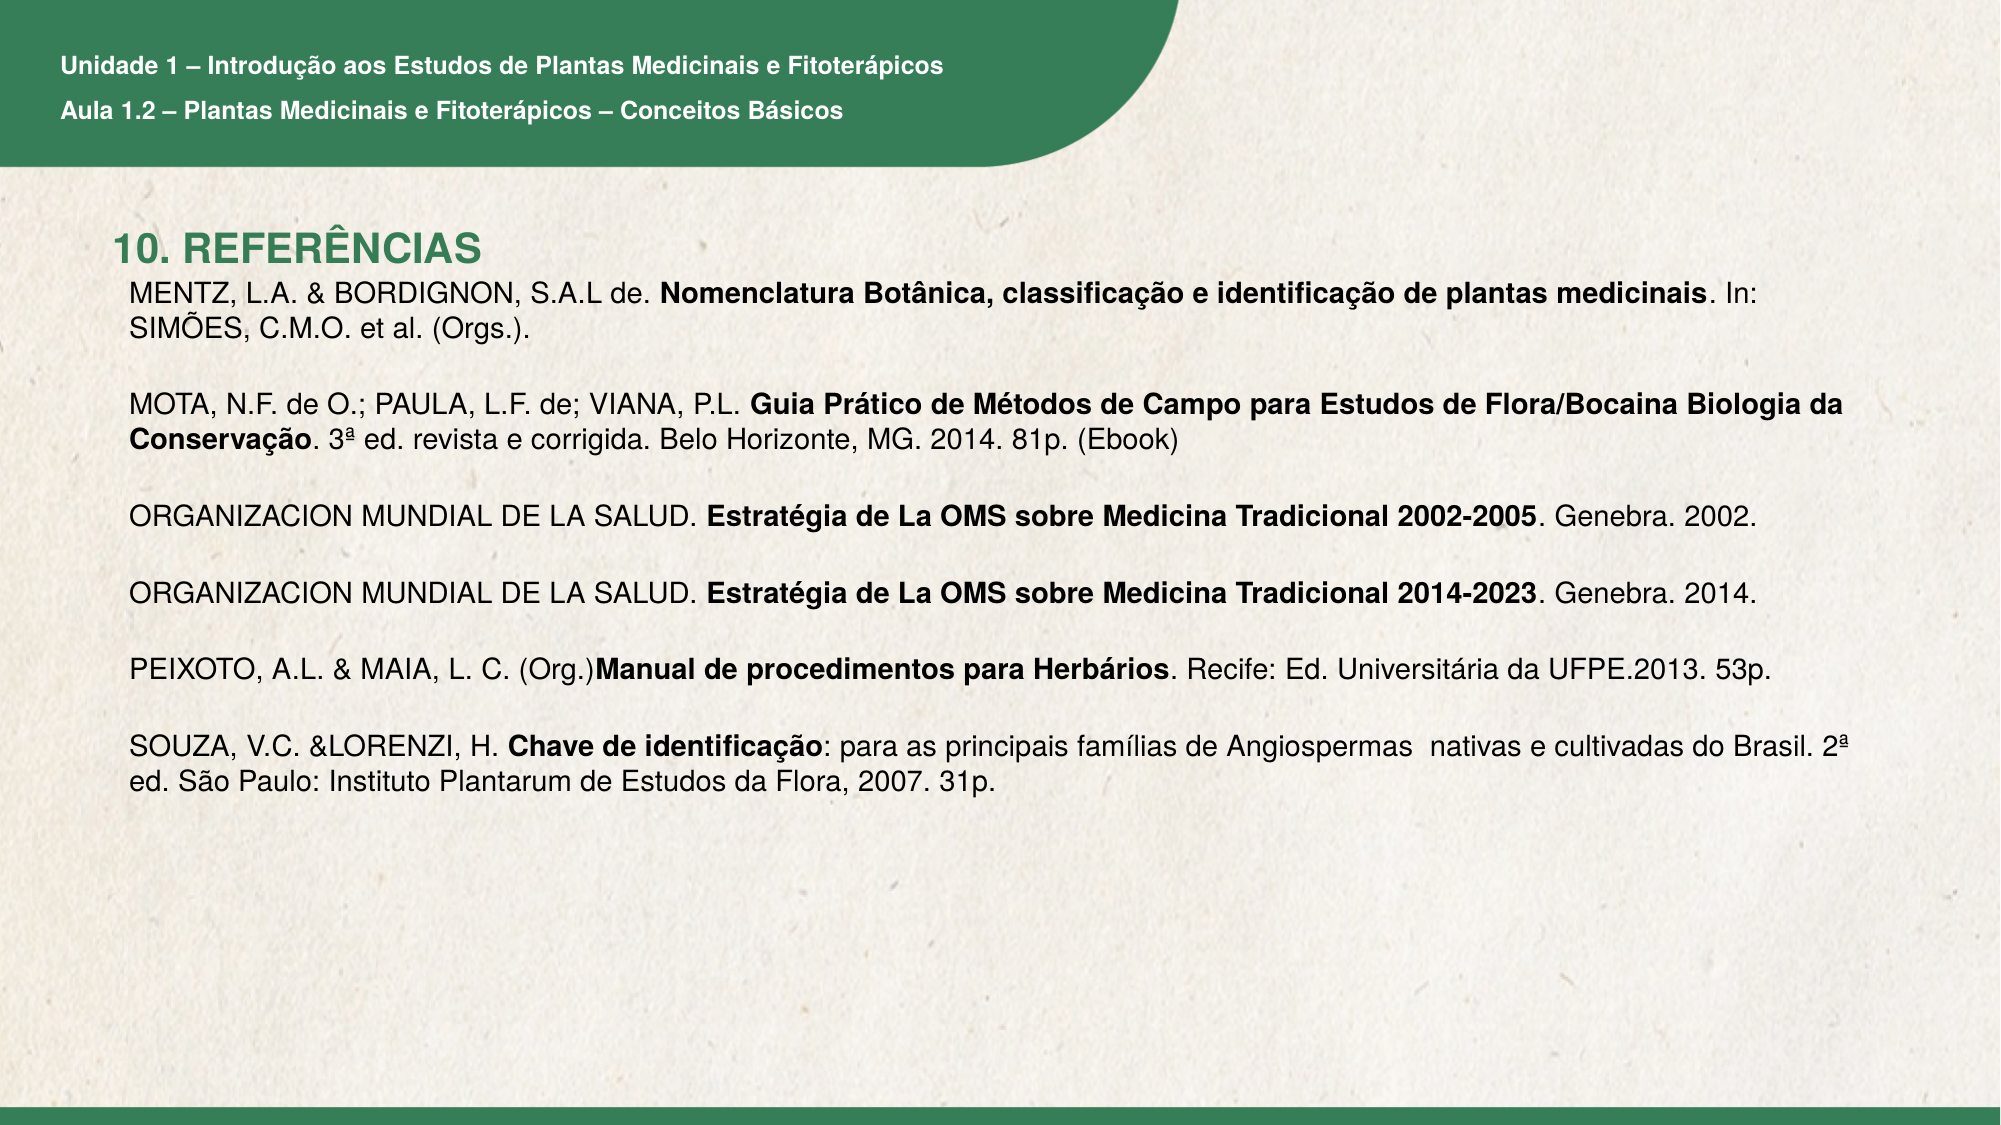

10. REFERÊNCIAS
MENTZ, L.A. & BORDIGNON, S.A.L de. Nomenclatura Botânica, classificação e identificação de plantas medicinais. In: SIMÕES, C.M.O. et al. (Orgs.).
MOTA, N.F. de O.; PAULA, L.F. de; VIANA, P.L. Guia Prático de Métodos de Campo para Estudos de Flora/Bocaina Biologia da Conservação. 3ª ed. revista e corrigida. Belo Horizonte, MG. 2014. 81p. (Ebook)
ORGANIZACION MUNDIAL DE LA SALUD. Estratégia de La OMS sobre Medicina Tradicional 2002-2005. Genebra. 2002.
ORGANIZACION MUNDIAL DE LA SALUD. Estratégia de La OMS sobre Medicina Tradicional 2014-2023. Genebra. 2014.
PEIXOTO, A.L. & MAIA, L. C. (Org.)Manual de procedimentos para Herbários. Recife: Ed. Universitária da UFPE.2013. 53p.
SOUZA, V.C. &LORENZI, H. Chave de identificação: para as principais famílias de Angiospermas  nativas e cultivadas do Brasil. 2ª ed. São Paulo: Instituto Plantarum de Estudos da Flora, 2007. 31p.